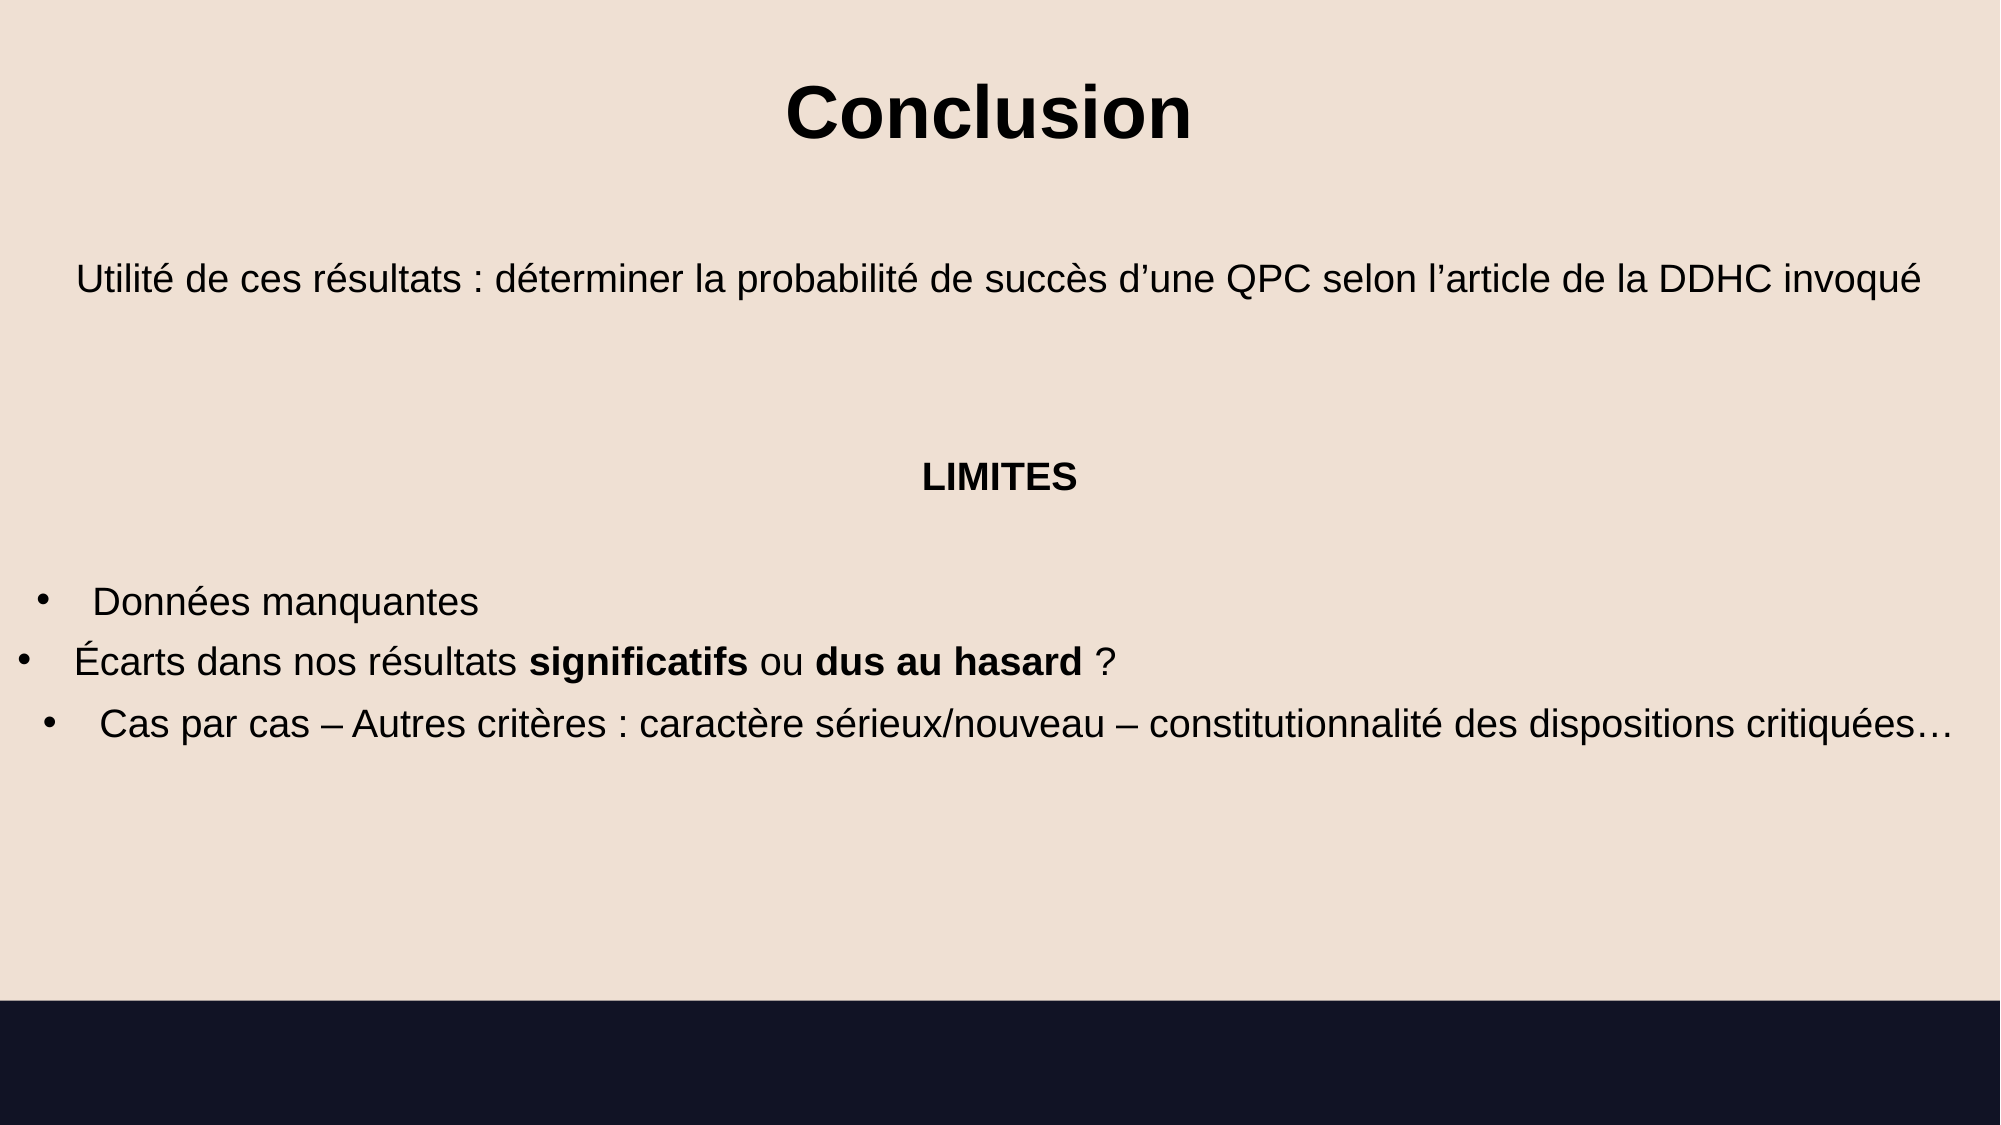

# Conclusion
Utilité de ces résultats : déterminer la probabilité de succès d’une QPC selon l’article de la DDHC invoqué
LIMITES
Données manquantes
Écarts dans nos résultats significatifs ou dus au hasard ?
Cas par cas – Autres critères : caractère sérieux/nouveau – constitutionnalité des dispositions critiquées…

40